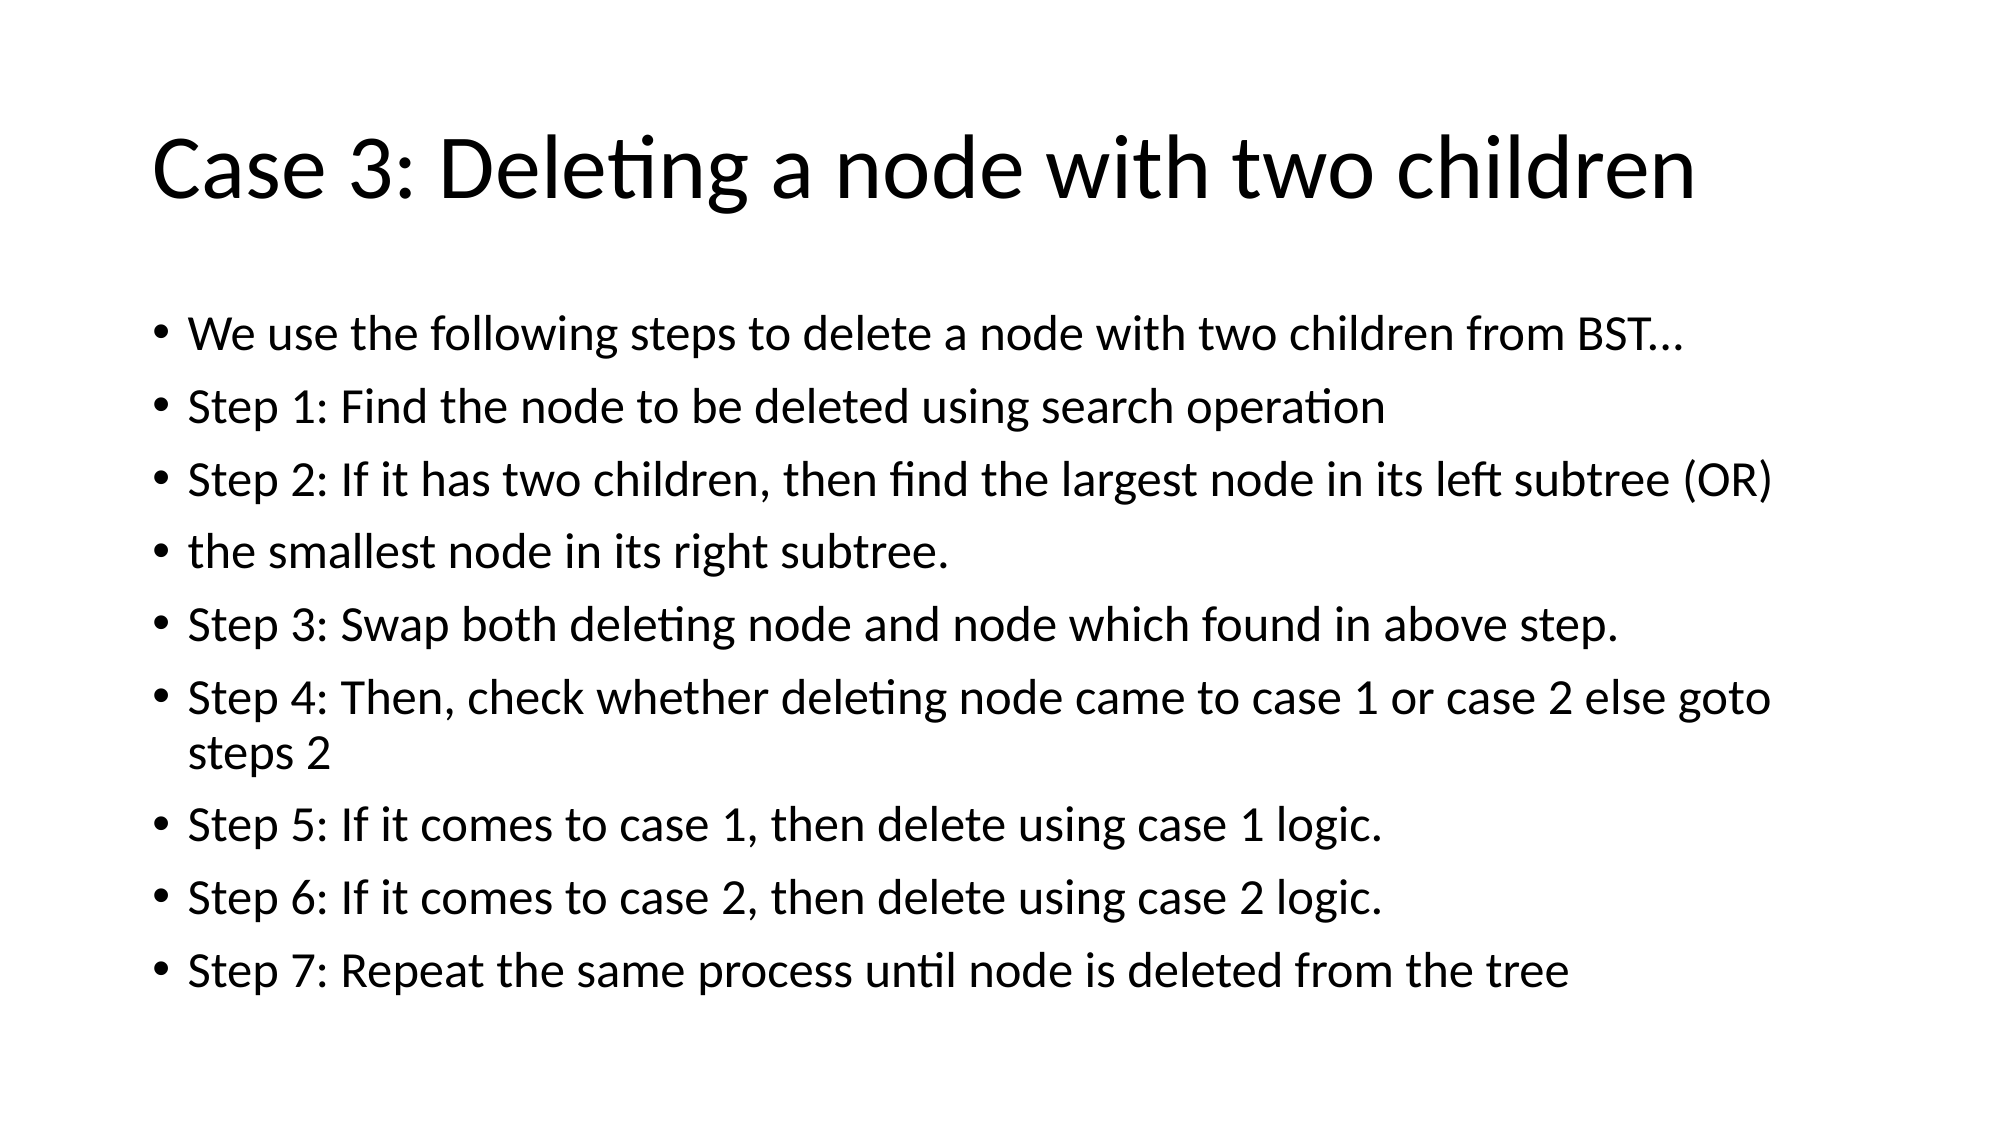

# Case 3: Deleting a node with two children
We use the following steps to delete a node with two children from BST...
Step 1: Find the node to be deleted using search operation
Step 2: If it has two children, then find the largest node in its left subtree (OR)
the smallest node in its right subtree.
Step 3: Swap both deleting node and node which found in above step.
Step 4: Then, check whether deleting node came to case 1 or case 2 else goto steps 2
Step 5: If it comes to case 1, then delete using case 1 logic.
Step 6: If it comes to case 2, then delete using case 2 logic.
Step 7: Repeat the same process until node is deleted from the tree